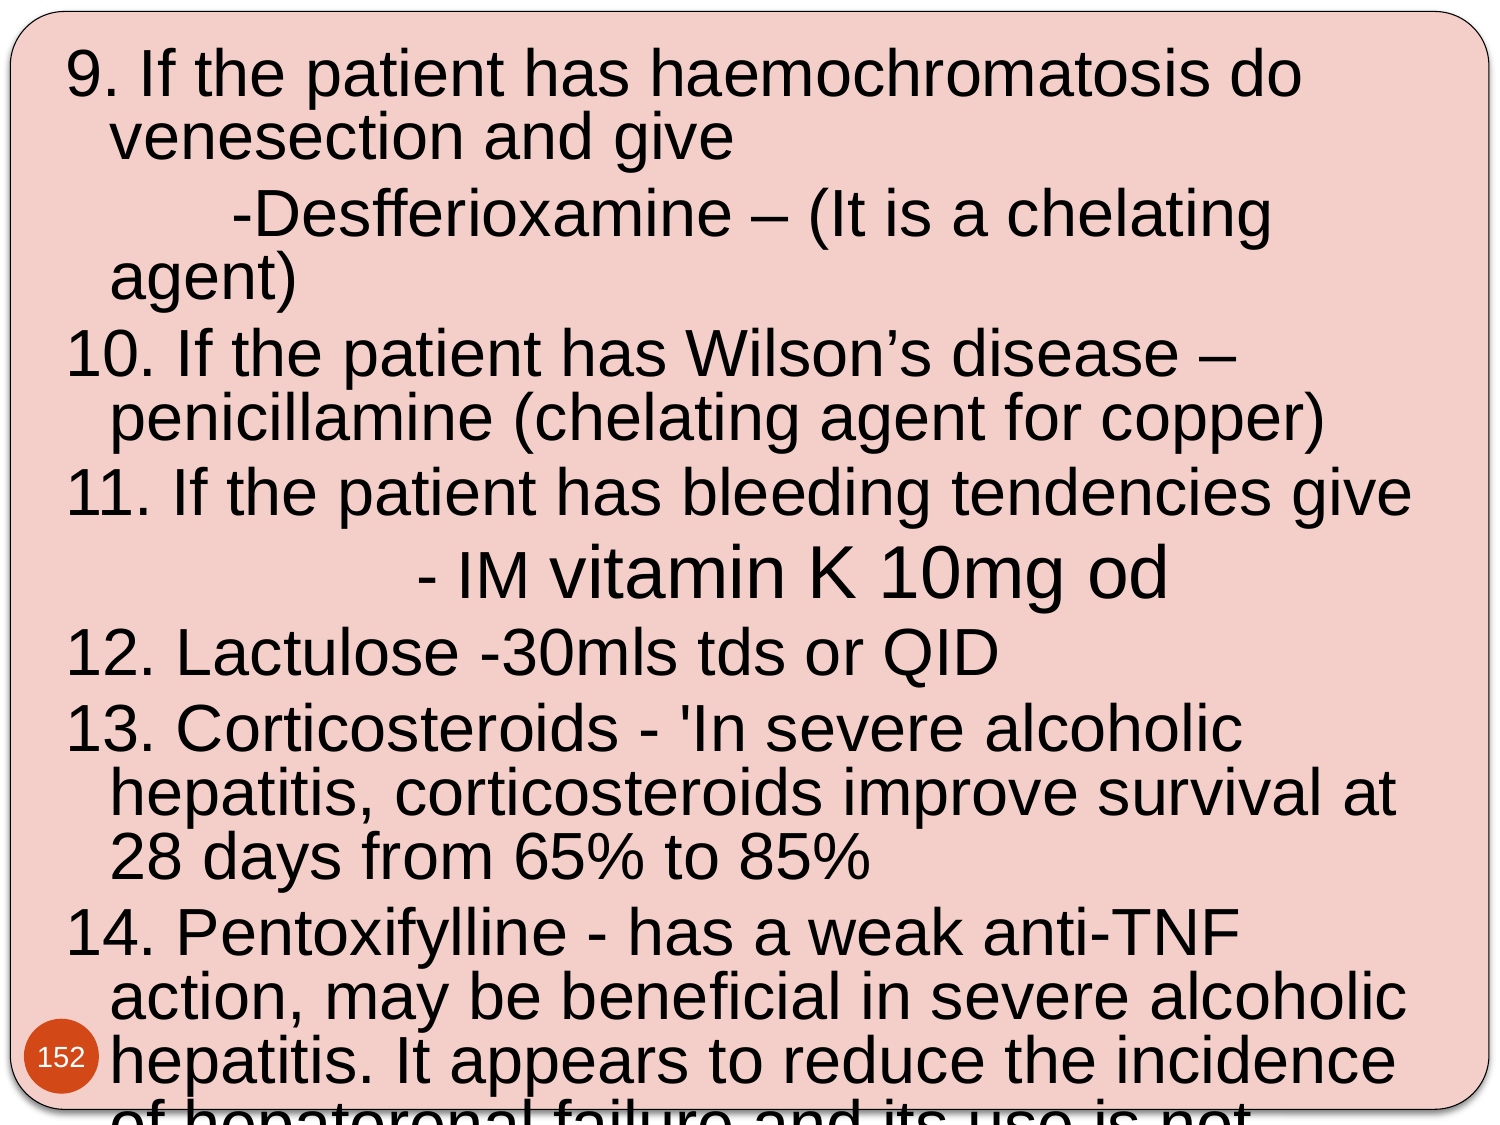

9. If the patient has haemochromatosis do venesection and give
         -Desfferioxamine – (It is a chelating agent)
10. If the patient has Wilson’s disease – penicillamine (chelating agent for copper)
11. If the patient has bleeding tendencies give
                   - IM vitamin K 10mg od
12. Lactulose -30mls tds or QID
13. Corticosteroids - 'In severe alcoholic hepatitis, corticosteroids improve survival at 28 days from 65% to 85%
14. Pentoxifylline - has a weak anti-TNF action, may be beneficial in severe alcoholic hepatitis. It appears to reduce the incidence of hepatorenal failure and its use is not complicated by sepsis

152